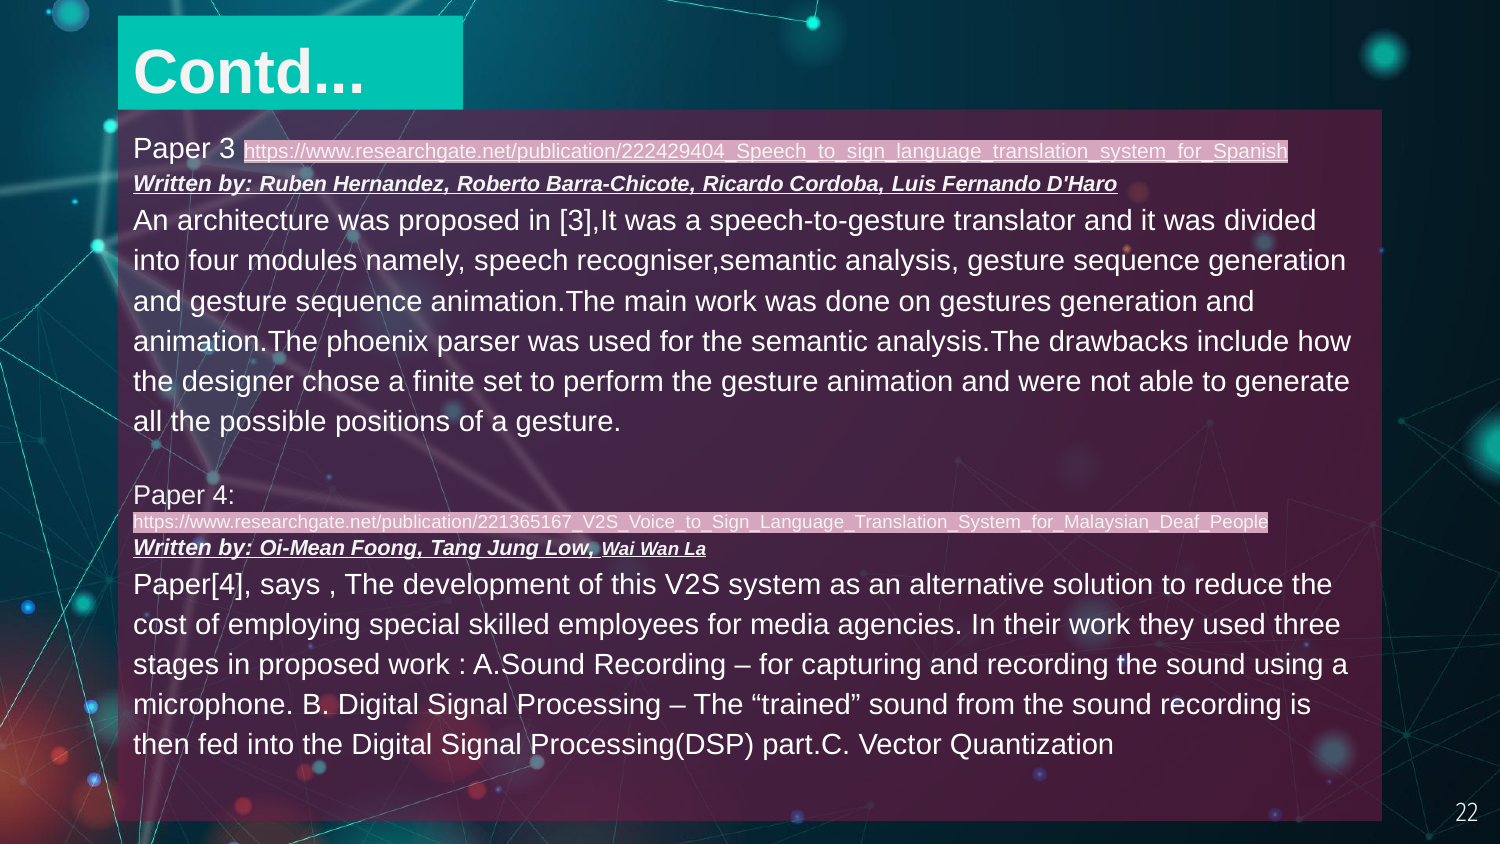

# Contd...
Paper 3 https://www.researchgate.net/publication/222429404_Speech_to_sign_language_translation_system_for_Spanish
Written by: Ruben Hernandez, Roberto Barra-Chicote, Ricardo Cordoba, Luis Fernando D'Haro
An architecture was proposed in [3],It was a speech-to-gesture translator and it was divided into four modules namely, speech recogniser,semantic analysis, gesture sequence generation and gesture sequence animation.The main work was done on gestures generation and animation.The phoenix parser was used for the semantic analysis.The drawbacks include how the designer chose a finite set to perform the gesture animation and were not able to generate all the possible positions of a gesture.

Paper 4: https://www.researchgate.net/publication/221365167_V2S_Voice_to_Sign_Language_Translation_System_for_Malaysian_Deaf_People
Written by: Oi-Mean Foong, Tang Jung Low, Wai Wan La
Paper[4], says , The development of this V2S system as an alternative solution to reduce the cost of employing special skilled employees for media agencies. In their work they used three stages in proposed work : A.Sound Recording – for capturing and recording the sound using a microphone. B. Digital Signal Processing – The “trained” sound from the sound recording is then fed into the Digital Signal Processing(DSP) part.C. Vector Quantization
22